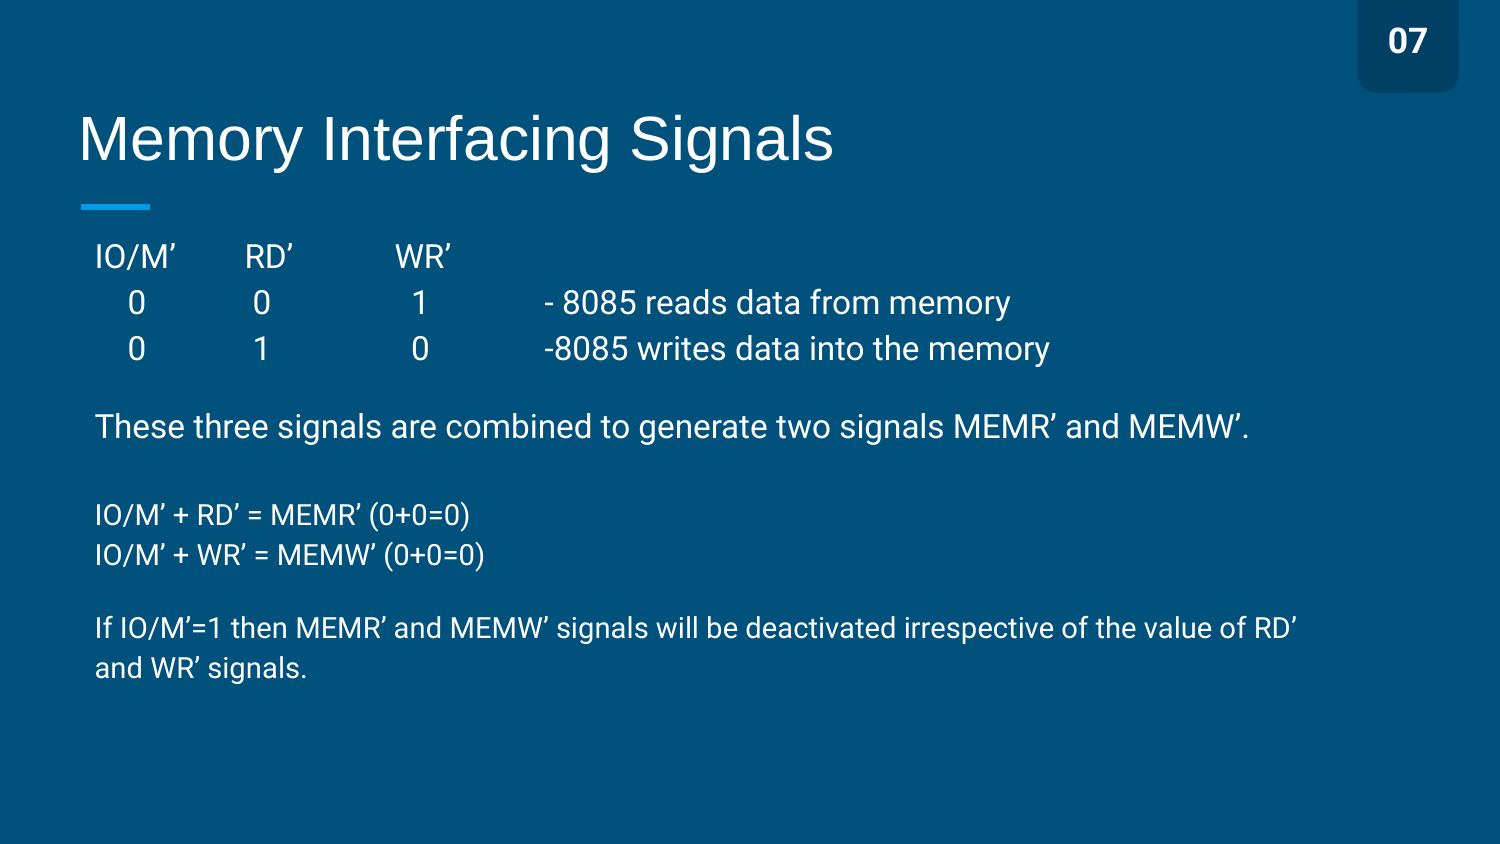

07
# Memory Interfacing Signals
IO/M’	RD’	WR’
    0 	 0	  1      	- 8085 reads data from memory
    0 	 1	  0 	-8085 writes data into the memory

These three signals are combined to generate two signals MEMR’ and MEMW’.

IO/M’ + RD’ = MEMR’ (0+0=0)
IO/M’ + WR’ = MEMW’ (0+0=0)
If IO/M’=1 then MEMR’ and MEMW’ signals will be deactivated irrespective of the value of RD’ and WR’ signals.